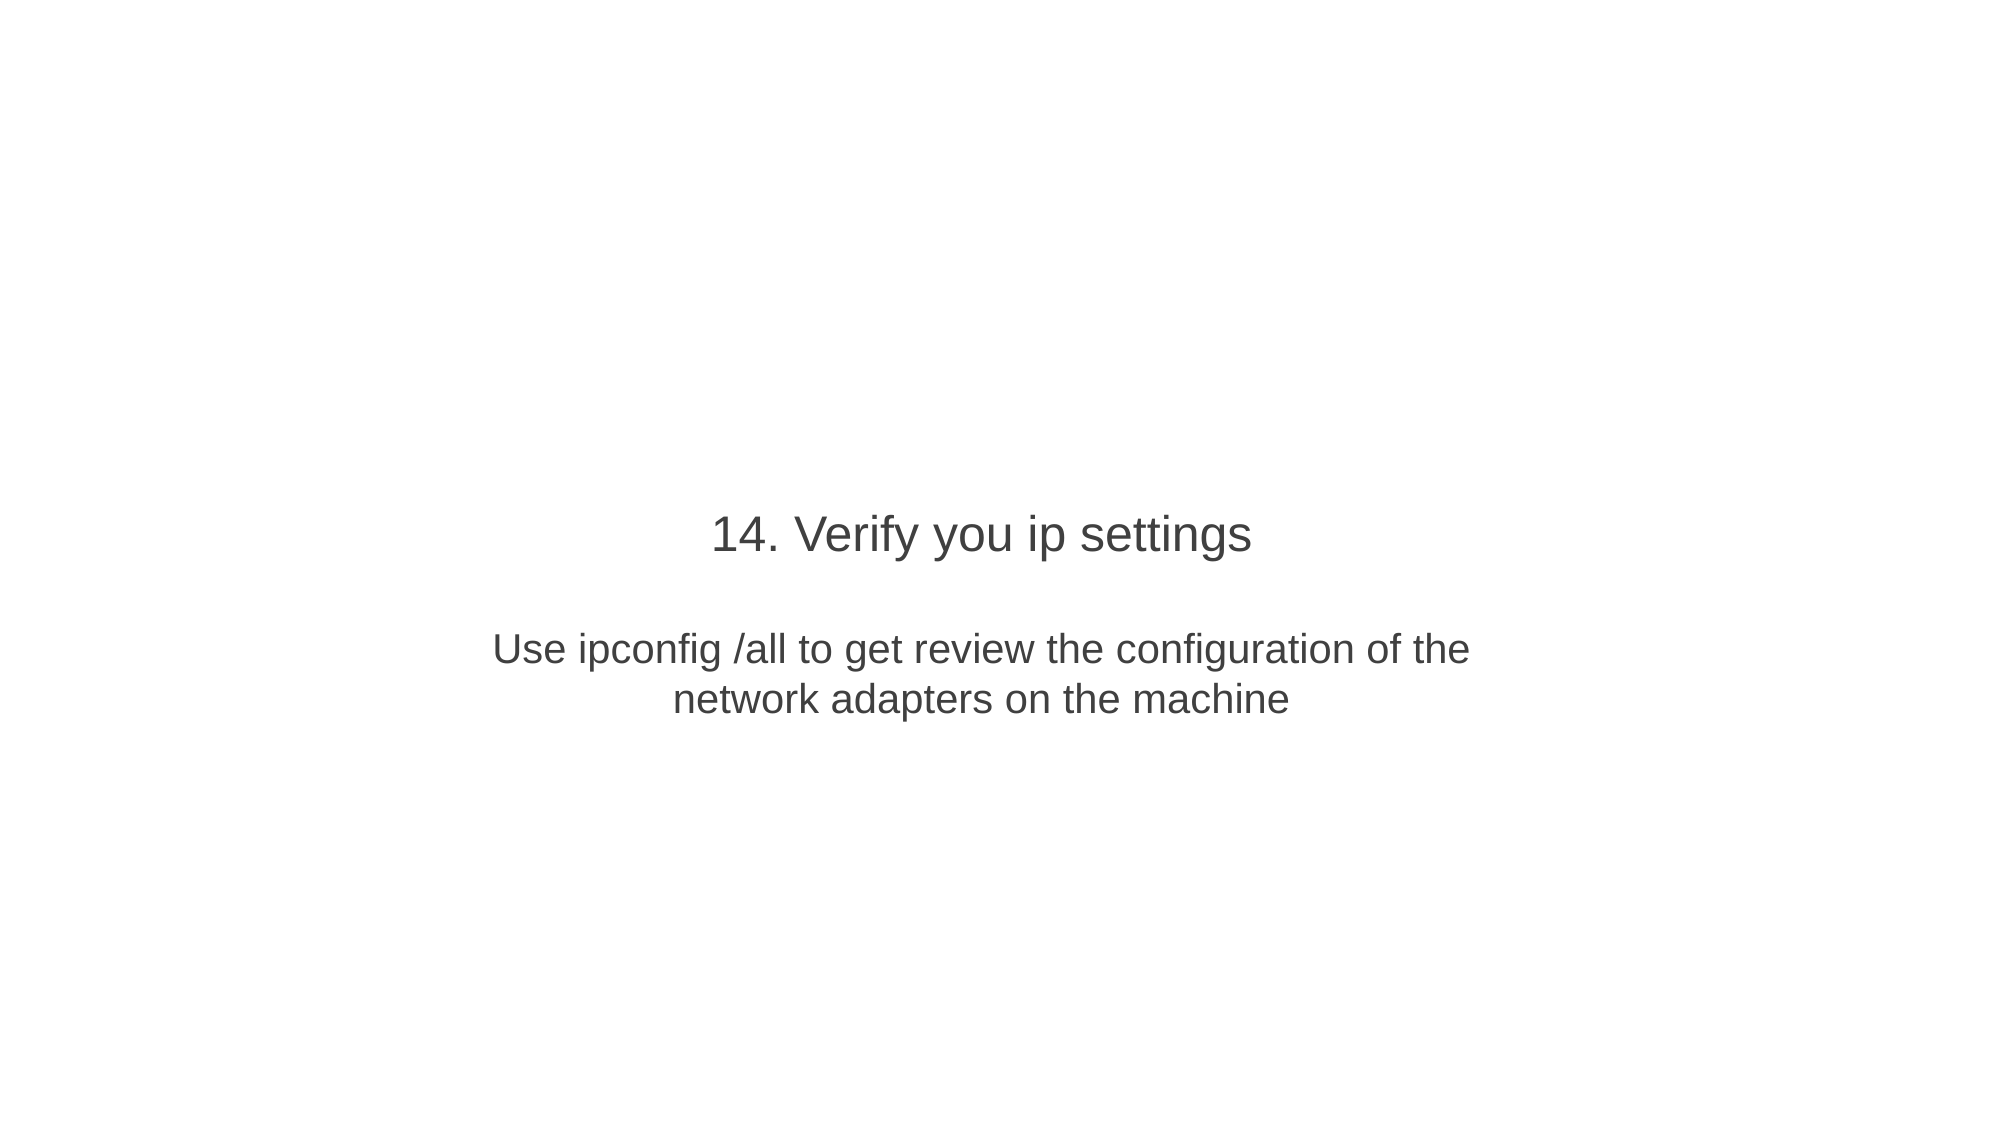

14. Verify you ip settings

Use ipconfig /all to get review the configuration of the network adapters on the machine